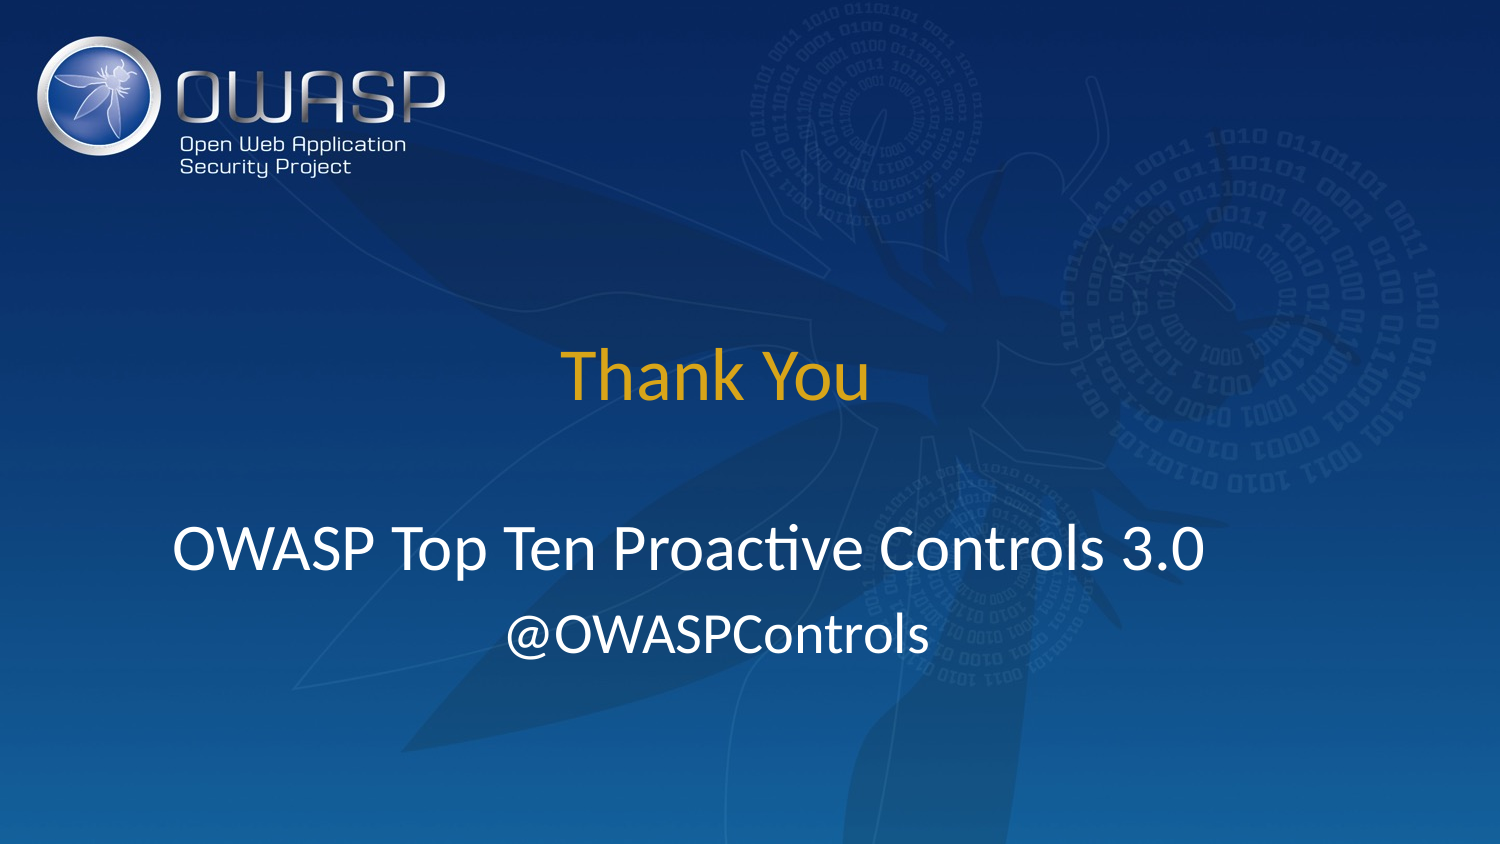

# Thank You
OWASP Top Ten Proactive Controls 3.0
@OWASPControls